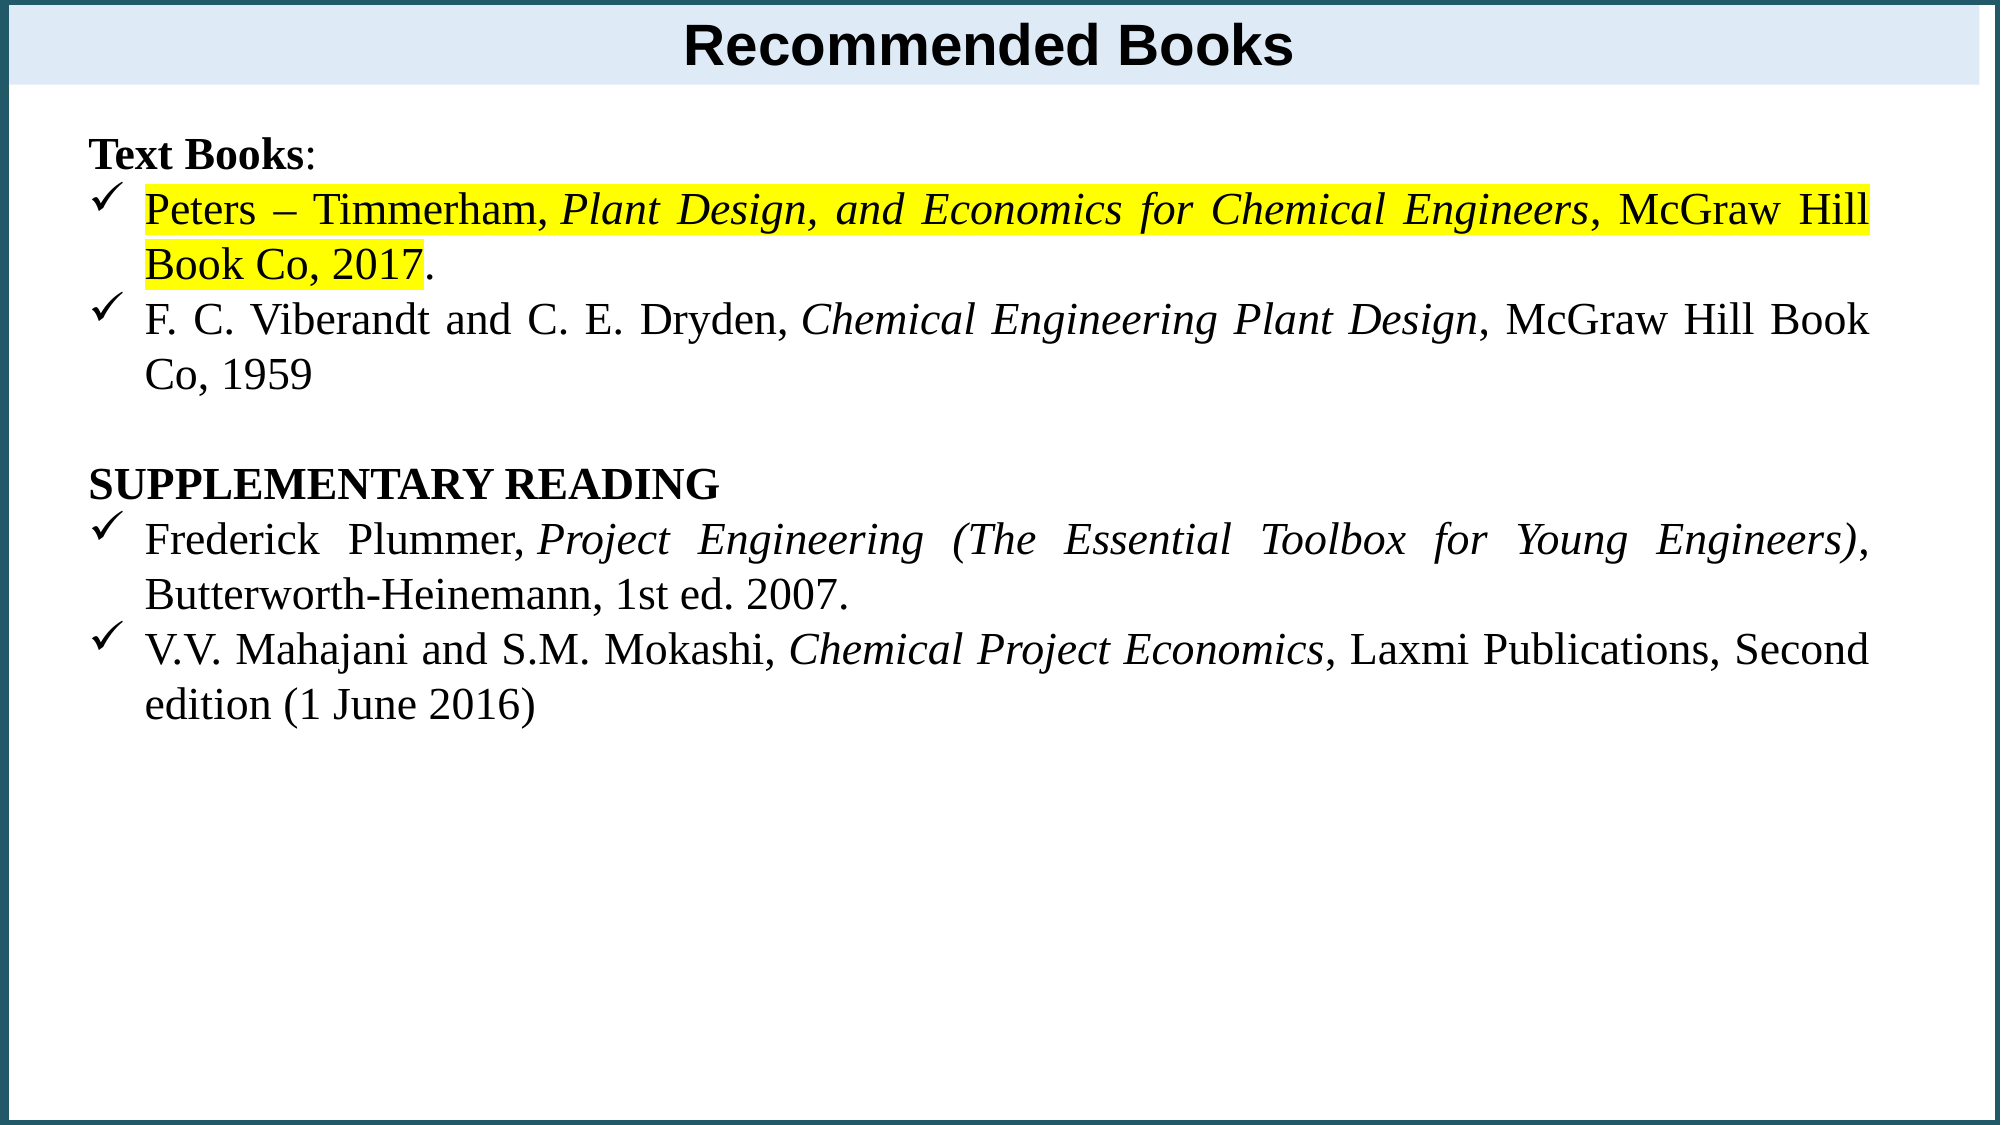

Recommended Books

Text Books:
Peters – Timmerham, Plant Design, and Economics for Chemical Engineers, McGraw Hill Book Co, 2017.
F. C. Viberandt and C. E. Dryden, Chemical Engineering Plant Design, McGraw Hill Book Co, 1959

SUPPLEMENTARY READING
Frederick Plummer, Project Engineering (The Essential Toolbox for Young Engineers), Butterworth-Heinemann, 1st ed. 2007.
V.V. Mahajani and S.M. Mokashi, Chemical Project Economics, Laxmi Publications, Second edition (1 June 2016)